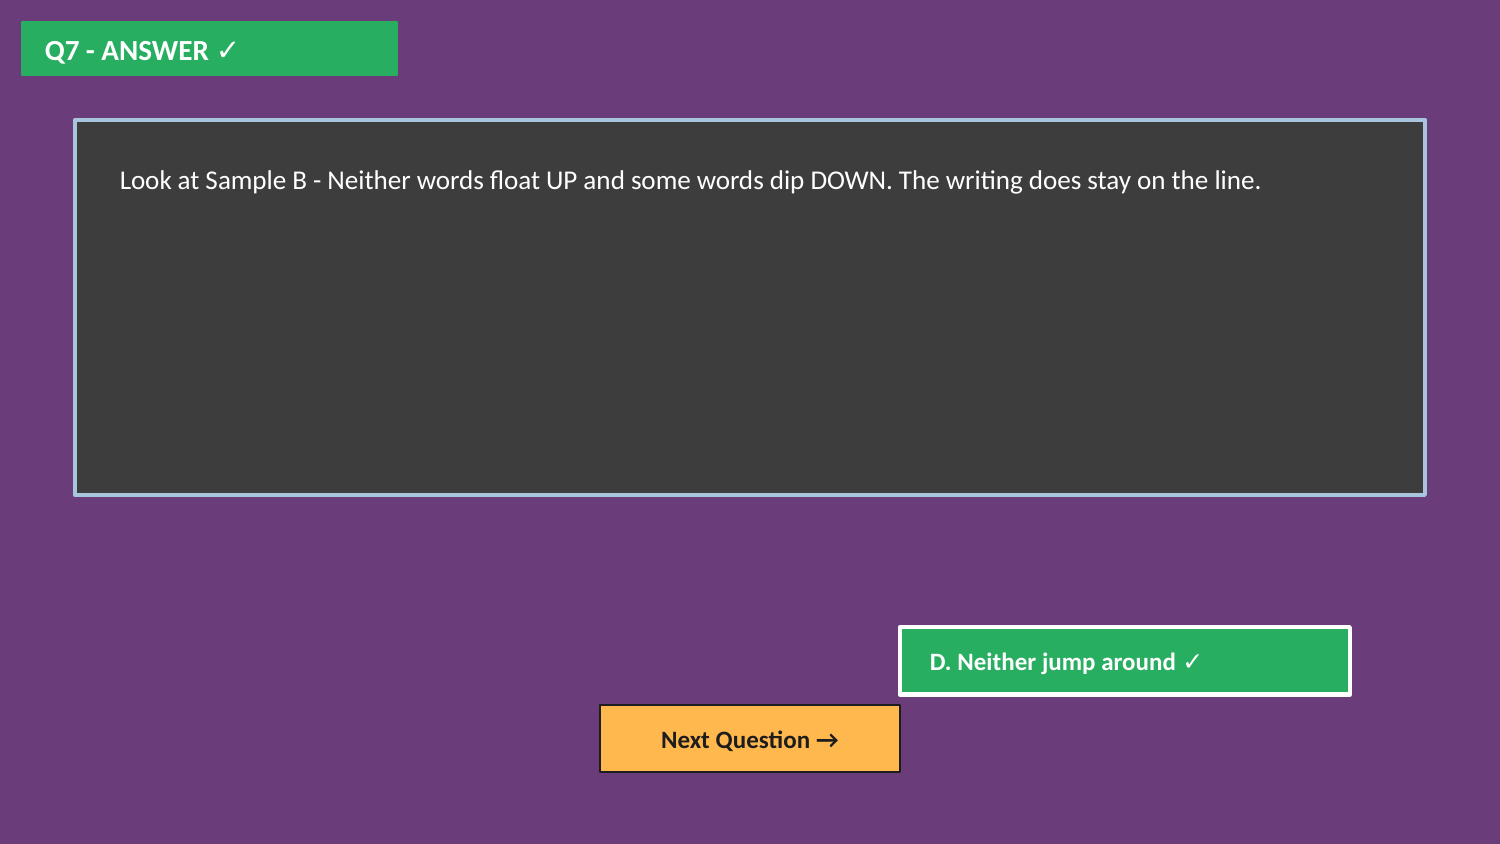

Q7 - ANSWER ✓

Look at Sample B - Neither words float UP and some words dip DOWN. The writing does stay on the line.

D. Neither jump around ✓

Next Question →